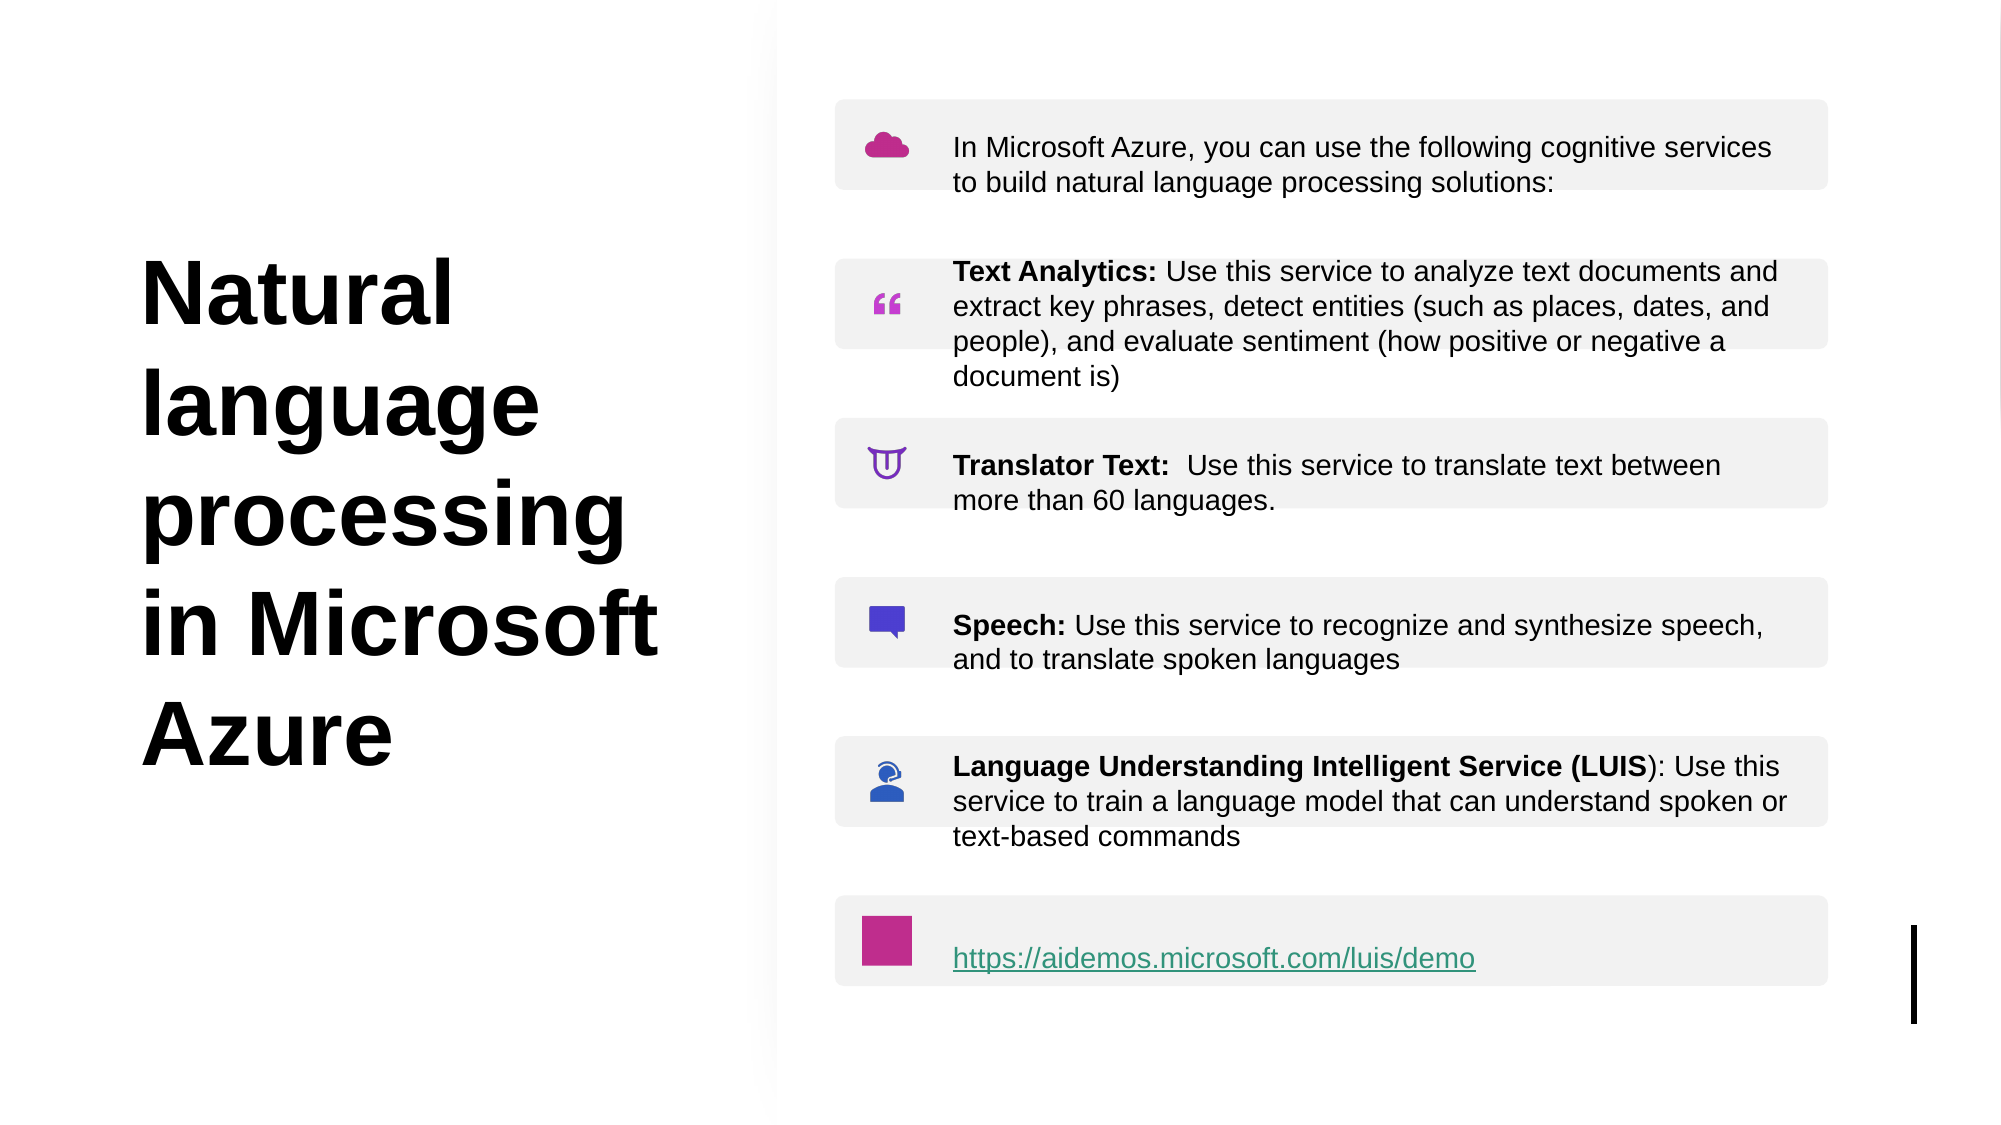

In Microsoft Azure, you can use the following cognitive services to build natural language processing solutions:
Text Analytics: Use this service to analyze text documents and extract key phrases, detect entities (such as places, dates, and people), and evaluate sentiment (how positive or negative a document is)
Translator Text:  Use this service to translate text between more than 60 languages.
Speech: Use this service to recognize and synthesize speech, and to translate spoken languages
Language Understanding Intelligent Service (LUIS): Use this service to train a language model that can understand spoken or text-based commands
https://aidemos.microsoft.com/luis/demo
# Natural language processing in Microsoft Azure